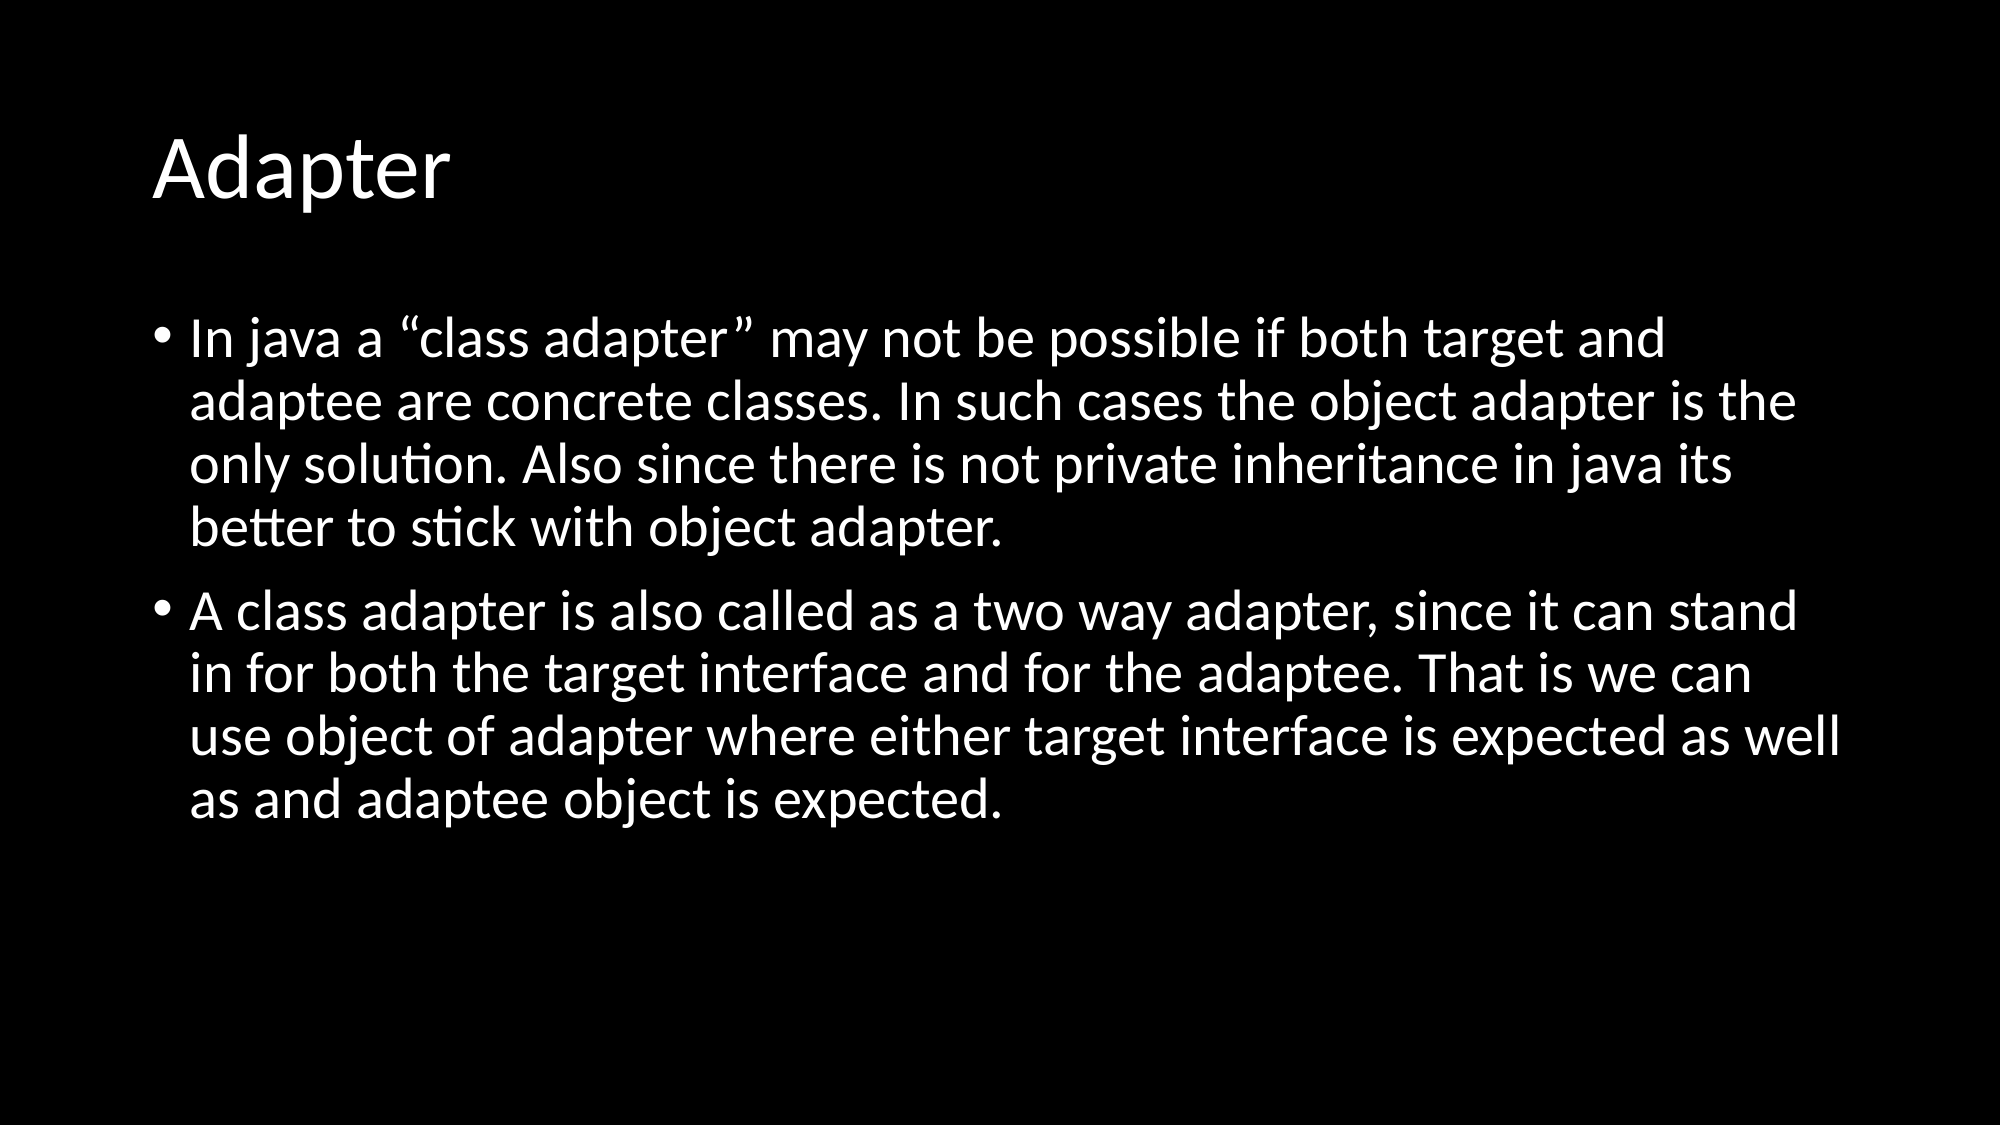

# Adapter
In java a “class adapter” may not be possible if both target and adaptee are concrete classes. In such cases the object adapter is the only solution. Also since there is not private inheritance in java its better to stick with object adapter.
A class adapter is also called as a two way adapter, since it can stand in for both the target interface and for the adaptee. That is we can use object of adapter where either target interface is expected as well as and adaptee object is expected.